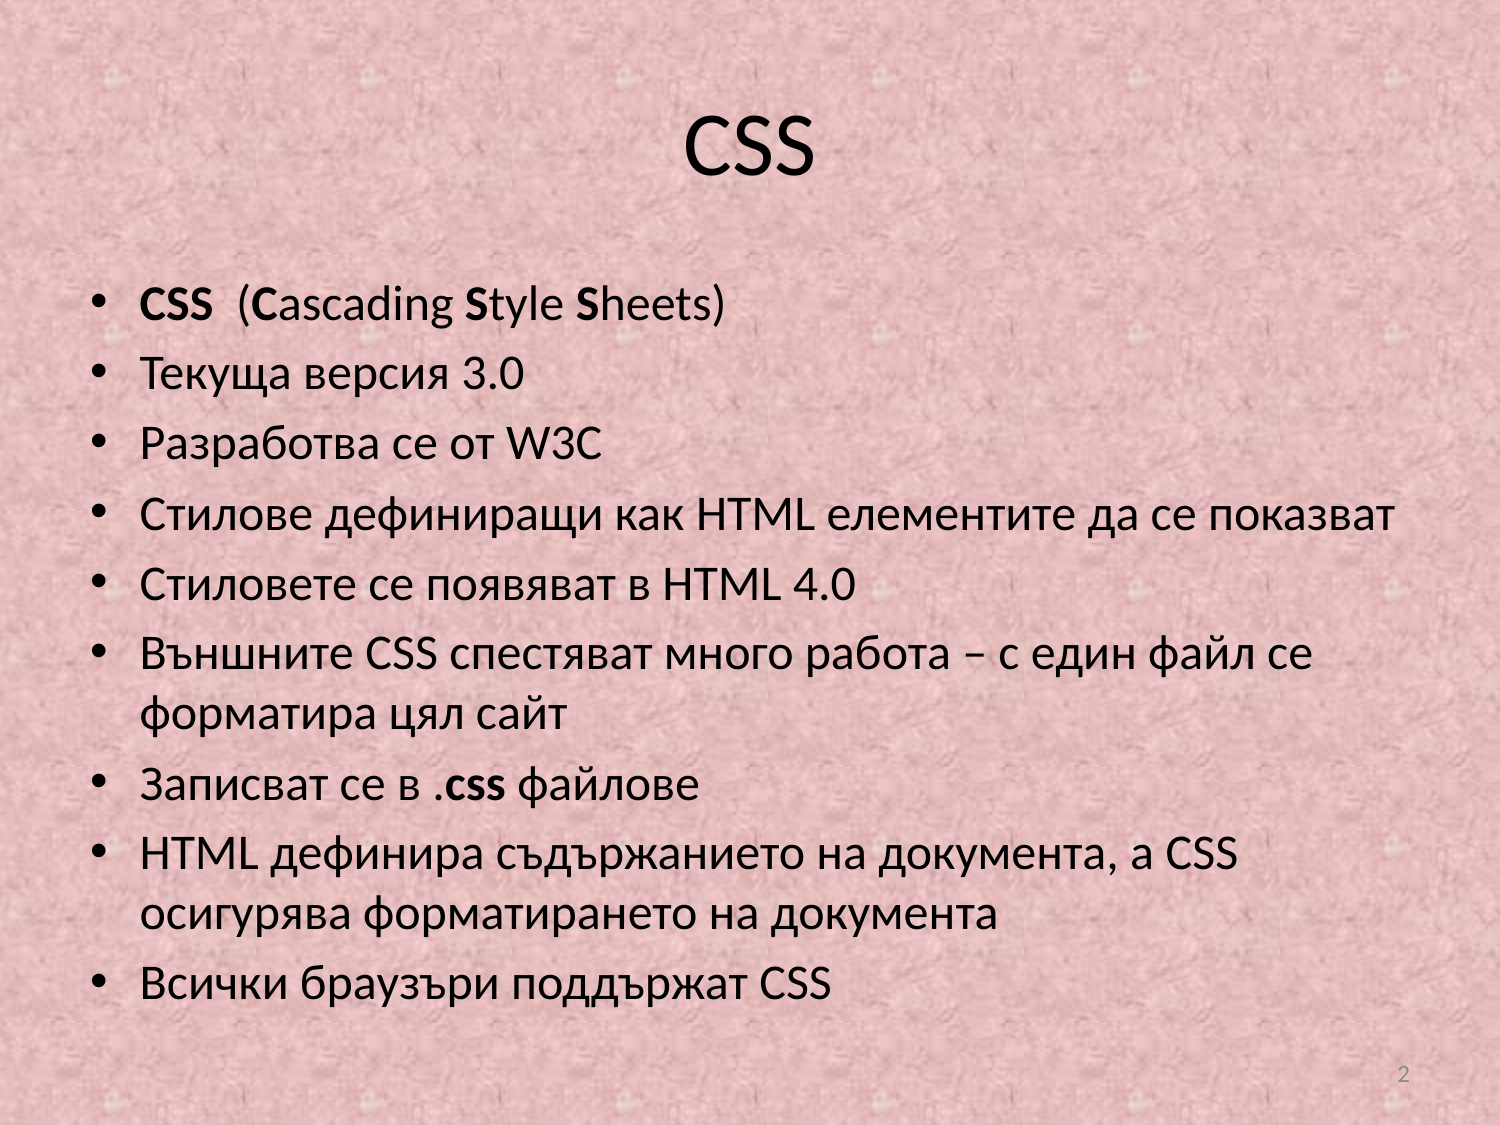

# CSS
CSS  (Cascading Style Sheets)
Текуща версия 3.0
Разработва се от W3C
Стилове дефиниращи как HTML елементите да се показват
Стиловете се появяват в HTML 4.0
Външните CSS спестяват много работа – с един файл се форматира цял сайт
Записват се в .css файлове
HTML дефинира съдържанието на документа, а CSS осигурява форматирането на документа
Всички браузъри поддържат CSS

2